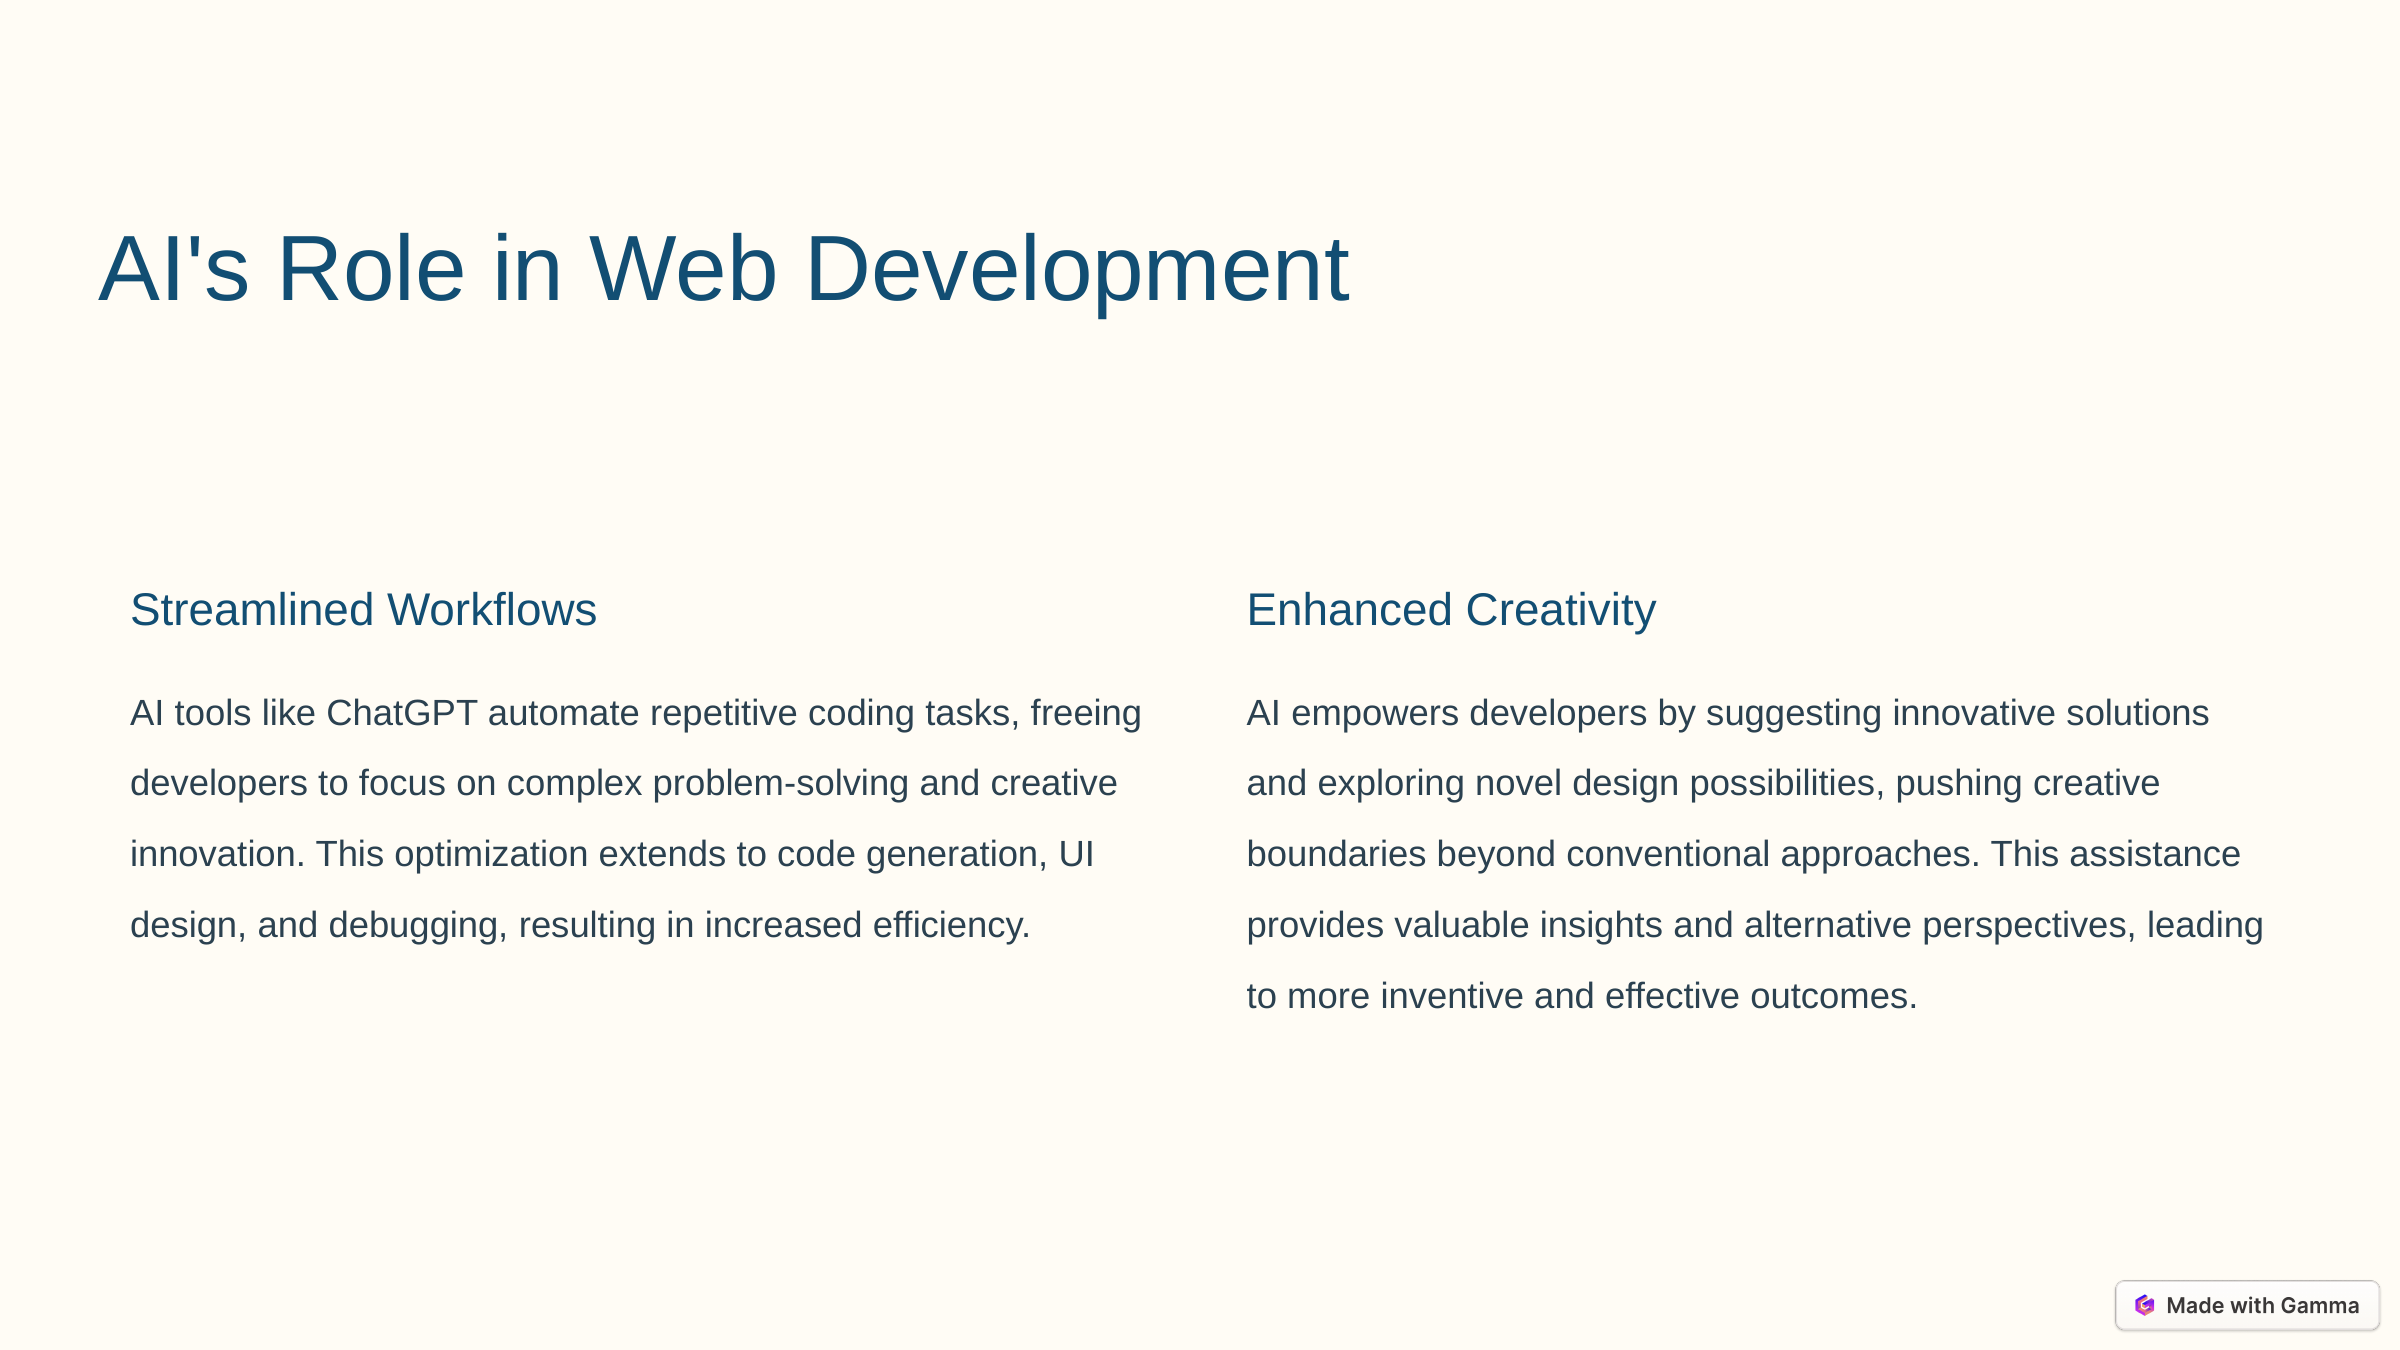

AI's Role in Web Development
Streamlined Workflows
Enhanced Creativity
AI tools like ChatGPT automate repetitive coding tasks, freeing developers to focus on complex problem-solving and creative innovation. This optimization extends to code generation, UI design, and debugging, resulting in increased efficiency.
AI empowers developers by suggesting innovative solutions and exploring novel design possibilities, pushing creative boundaries beyond conventional approaches. This assistance provides valuable insights and alternative perspectives, leading to more inventive and effective outcomes.